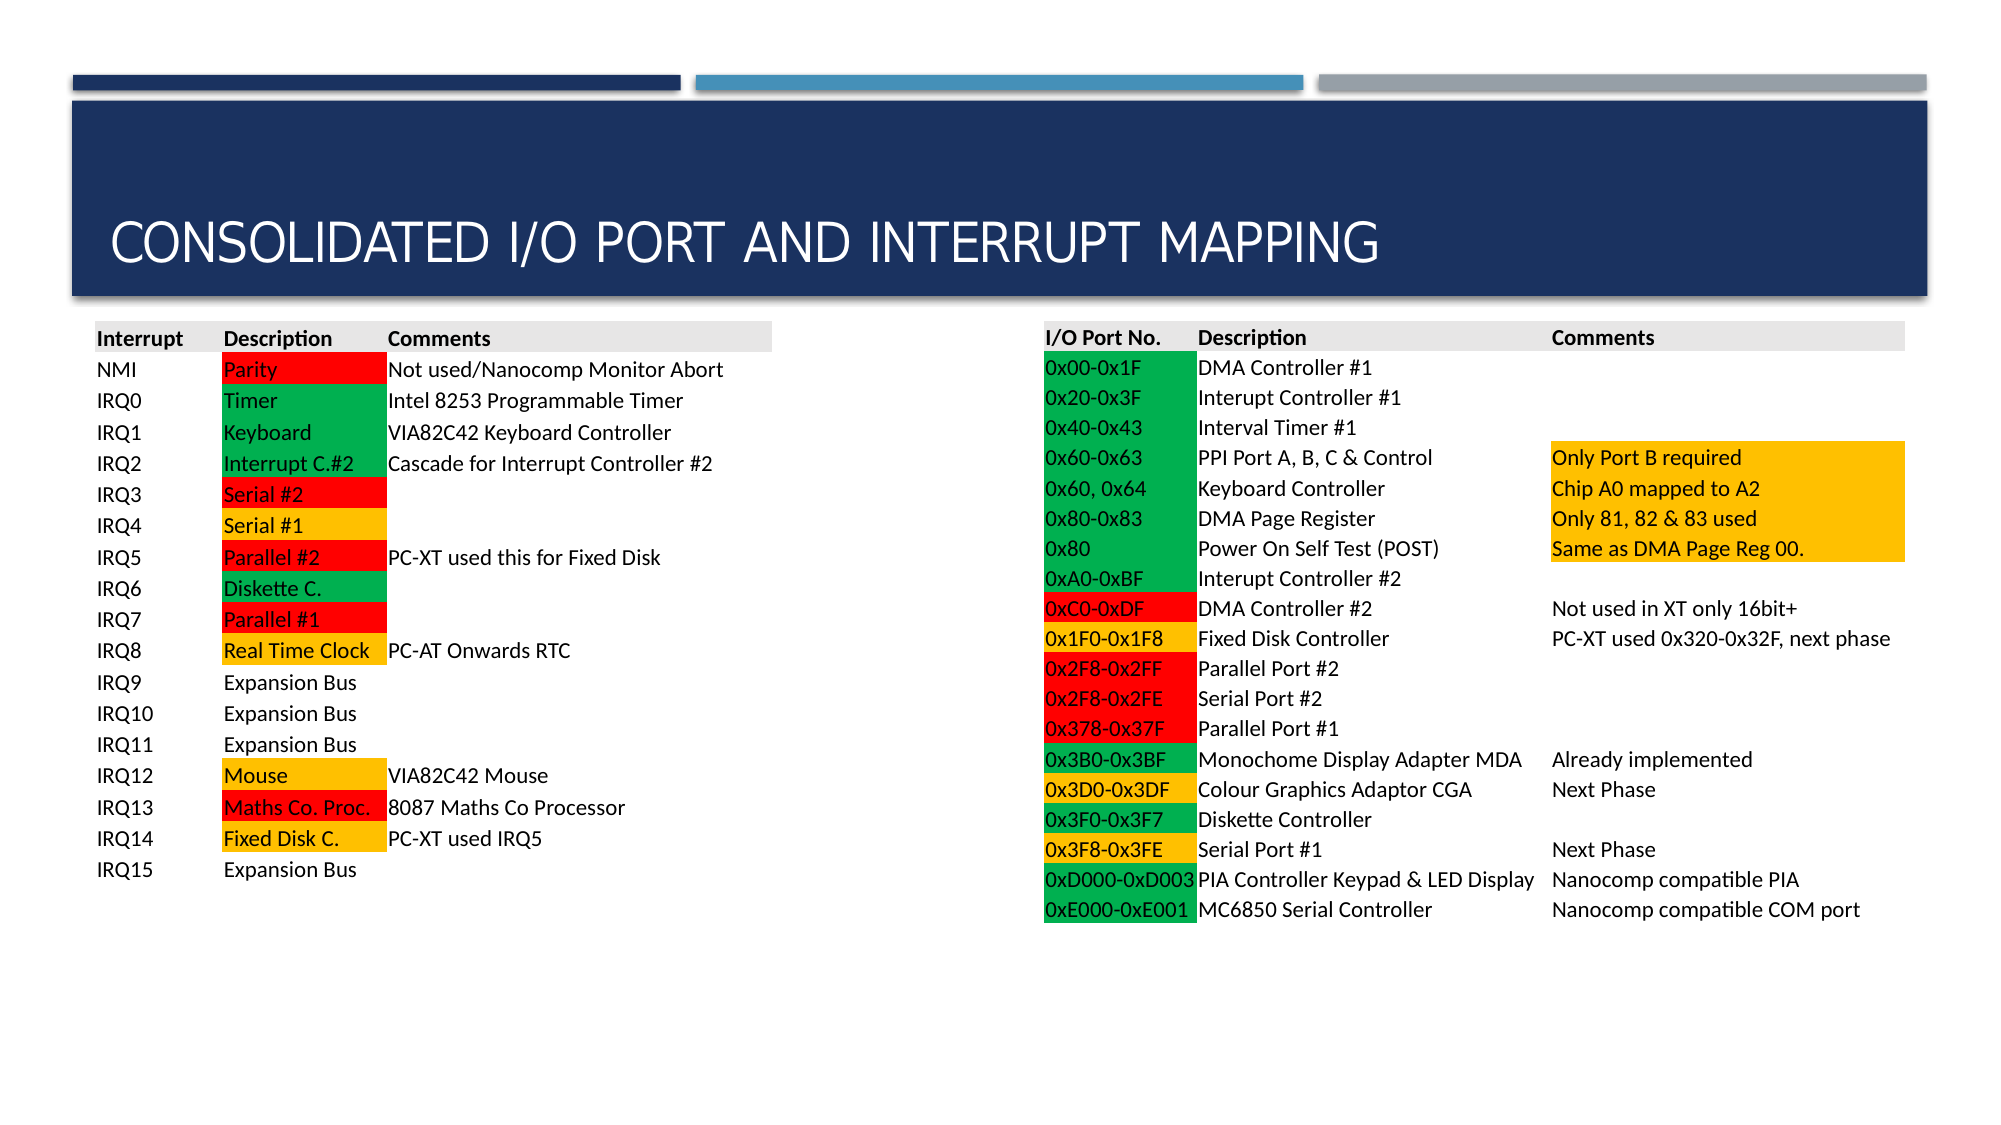

# Consolidated I/O Port and Interrupt mapping
| Interrupt | Description | Comments |
| --- | --- | --- |
| NMI | Parity | Not used/Nanocomp Monitor Abort |
| IRQ0 | Timer | Intel 8253 Programmable Timer |
| IRQ1 | Keyboard | VIA82C42 Keyboard Controller |
| IRQ2 | Interrupt C.#2 | Cascade for Interrupt Controller #2 |
| IRQ3 | Serial #2 |  |
| IRQ4 | Serial #1 |  |
| IRQ5 | Parallel #2 | PC-XT used this for Fixed Disk |
| IRQ6 | Diskette C. |  |
| IRQ7 | Parallel #1 |  |
| IRQ8 | Real Time Clock | PC-AT Onwards RTC |
| IRQ9 | Expansion Bus |  |
| IRQ10 | Expansion Bus |  |
| IRQ11 | Expansion Bus |  |
| IRQ12 | Mouse | VIA82C42 Mouse |
| IRQ13 | Maths Co. Proc. | 8087 Maths Co Processor |
| IRQ14 | Fixed Disk C. | PC-XT used IRQ5 |
| IRQ15 | Expansion Bus |  |
| I/O Port No. | Description | Comments |
| --- | --- | --- |
| 0x00-0x1F | DMA Controller #1 |  |
| 0x20-0x3F | Interupt Controller #1 |  |
| 0x40-0x43 | Interval Timer #1 |  |
| 0x60-0x63 | PPI Port A, B, C & Control | Only Port B required |
| 0x60, 0x64 | Keyboard Controller | Chip A0 mapped to A2 |
| 0x80-0x83 | DMA Page Register | Only 81, 82 & 83 used |
| 0x80 | Power On Self Test (POST) | Same as DMA Page Reg 00. |
| 0xA0-0xBF | Interupt Controller #2 |  |
| 0xC0-0xDF | DMA Controller #2 | Not used in XT only 16bit+ |
| 0x1F0-0x1F8 | Fixed Disk Controller | PC-XT used 0x320-0x32F, next phase |
| 0x2F8-0x2FF | Parallel Port #2 |  |
| 0x2F8-0x2FE | Serial Port #2 |  |
| 0x378-0x37F | Parallel Port #1 |  |
| 0x3B0-0x3BF | Monochome Display Adapter MDA | Already implemented |
| 0x3D0-0x3DF | Colour Graphics Adaptor CGA | Next Phase |
| 0x3F0-0x3F7 | Diskette Controller |  |
| 0x3F8-0x3FE | Serial Port #1 | Next Phase |
| 0xD000-0xD003 | PIA Controller Keypad & LED Display | Nanocomp compatible PIA |
| 0xE000-0xE001 | MC6850 Serial Controller | Nanocomp compatible COM port |